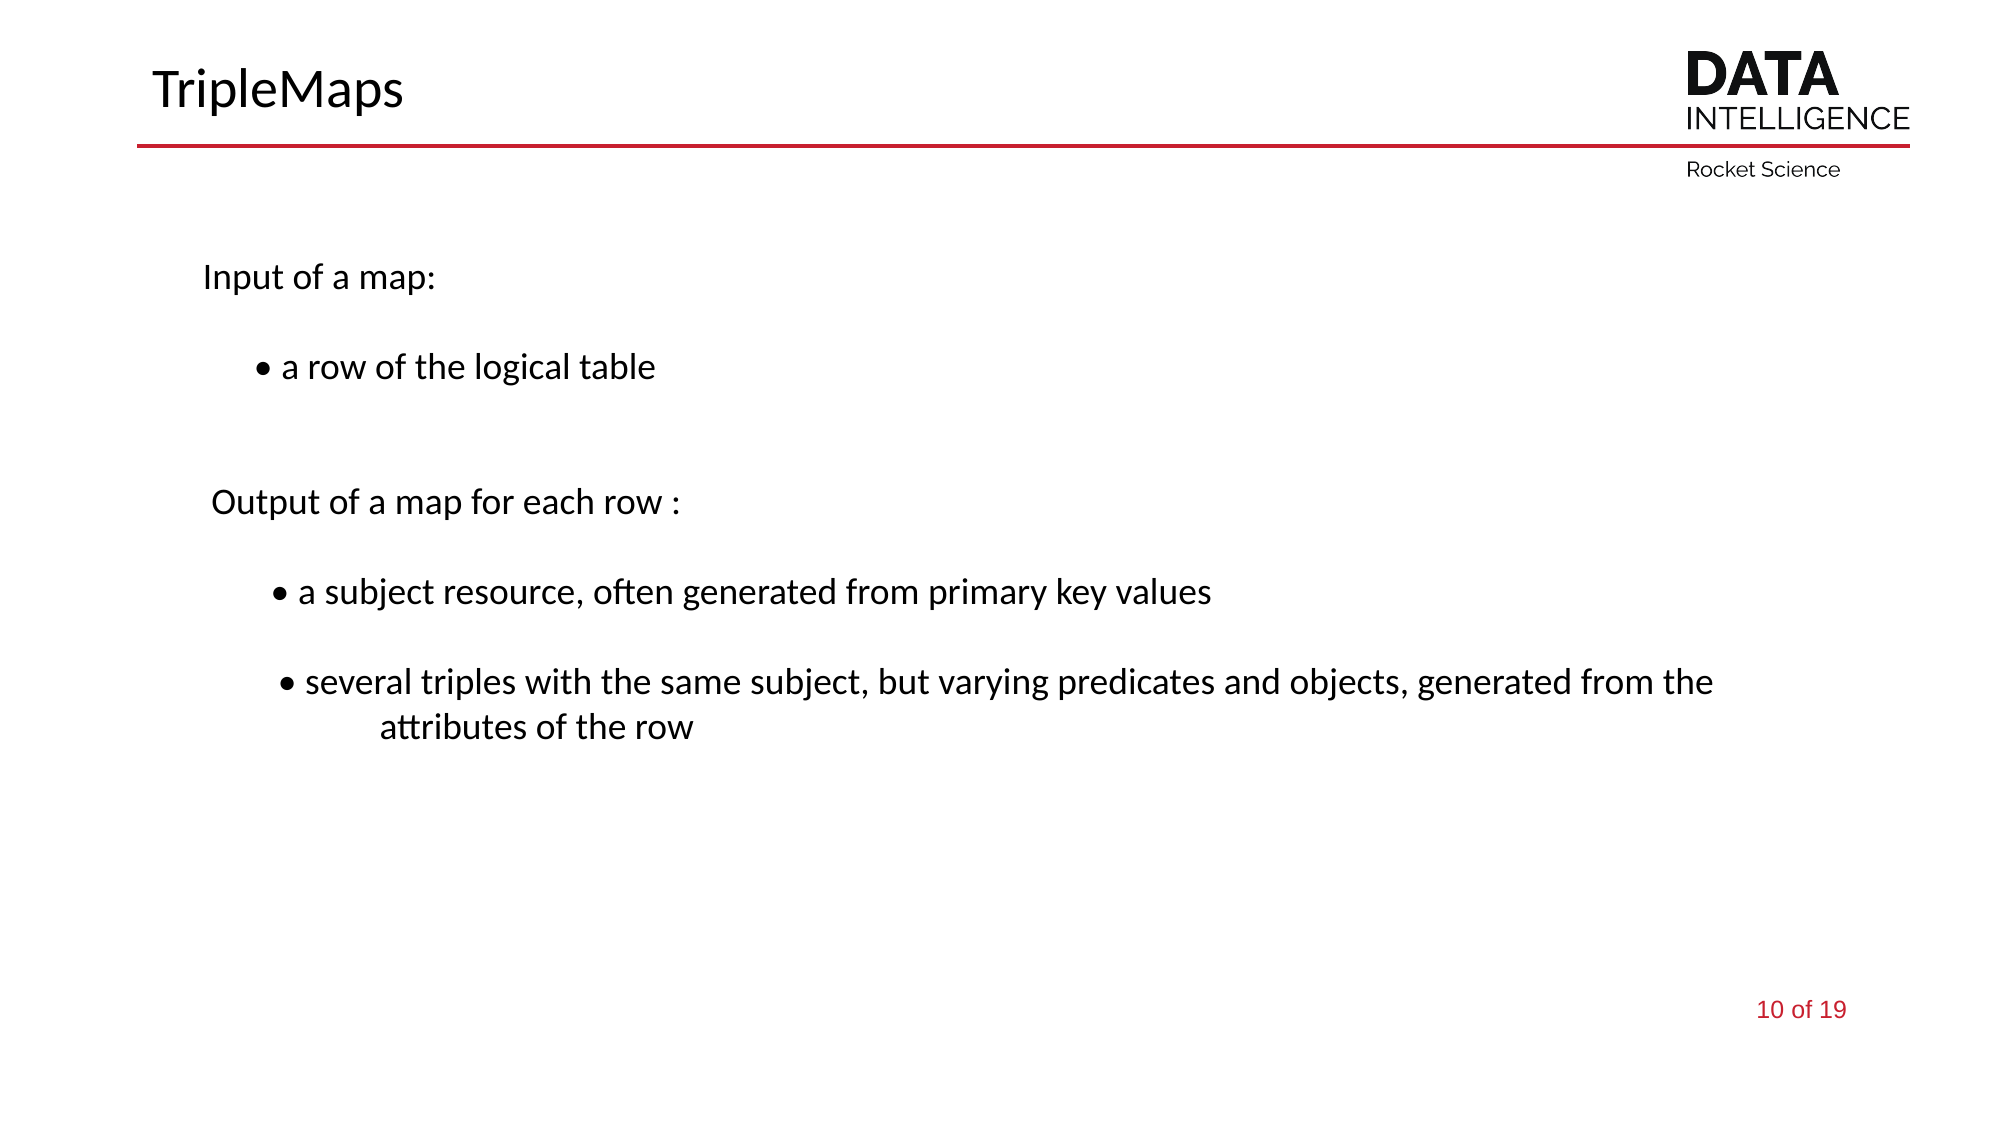

# TripleMaps
Input of a map:

      • a row of the logical table

 Output of a map for each row :

        • a subject resource, often generated from primary key values

• several triples with the same subject, but varying predicates and objects, generated from the                                attributes of the row